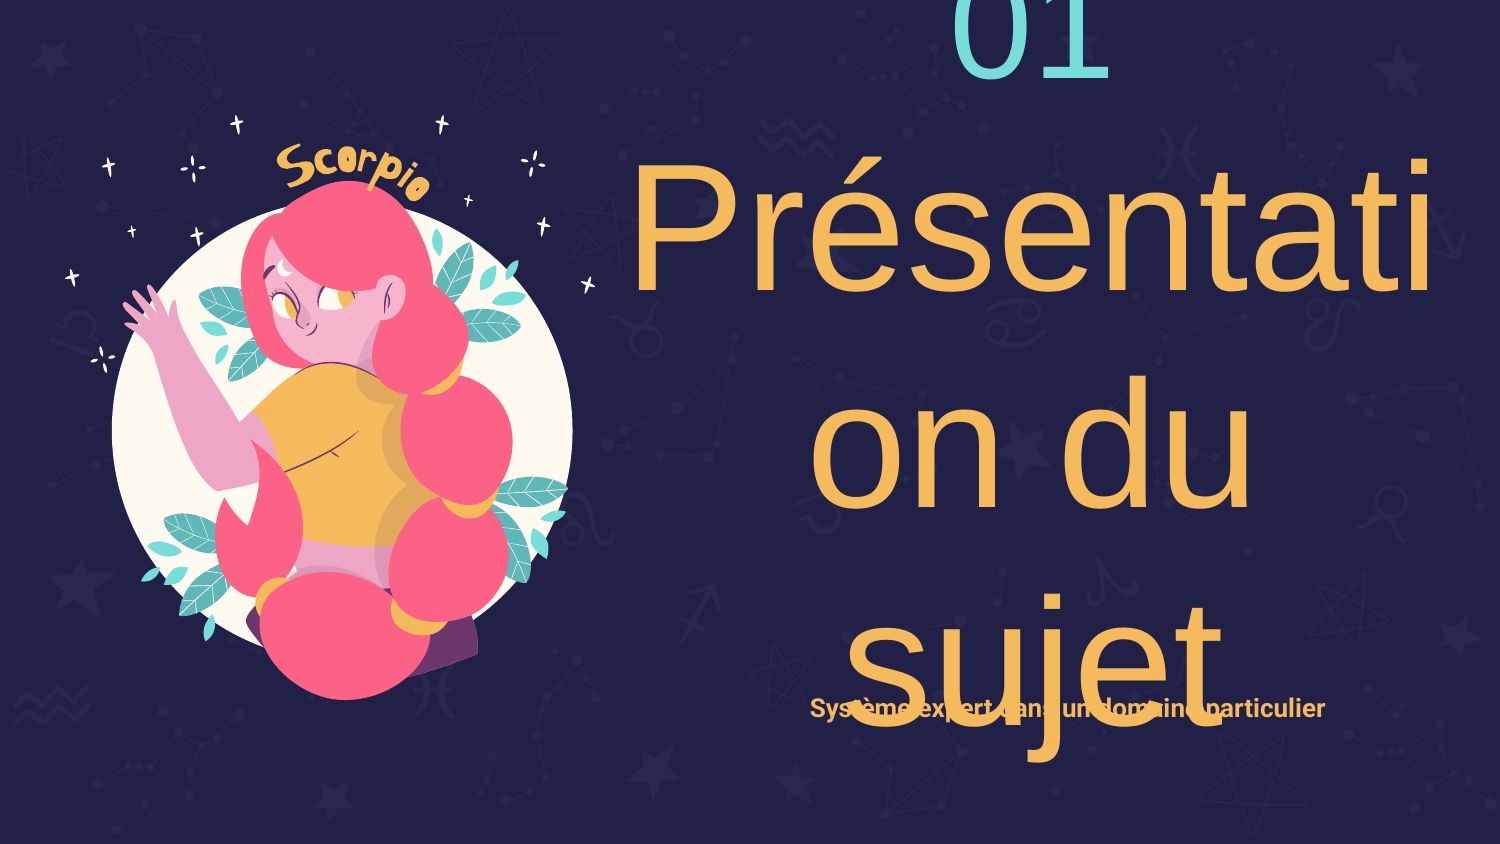

# 01
Présentation du sujet
Système expert dans un domaine particulier